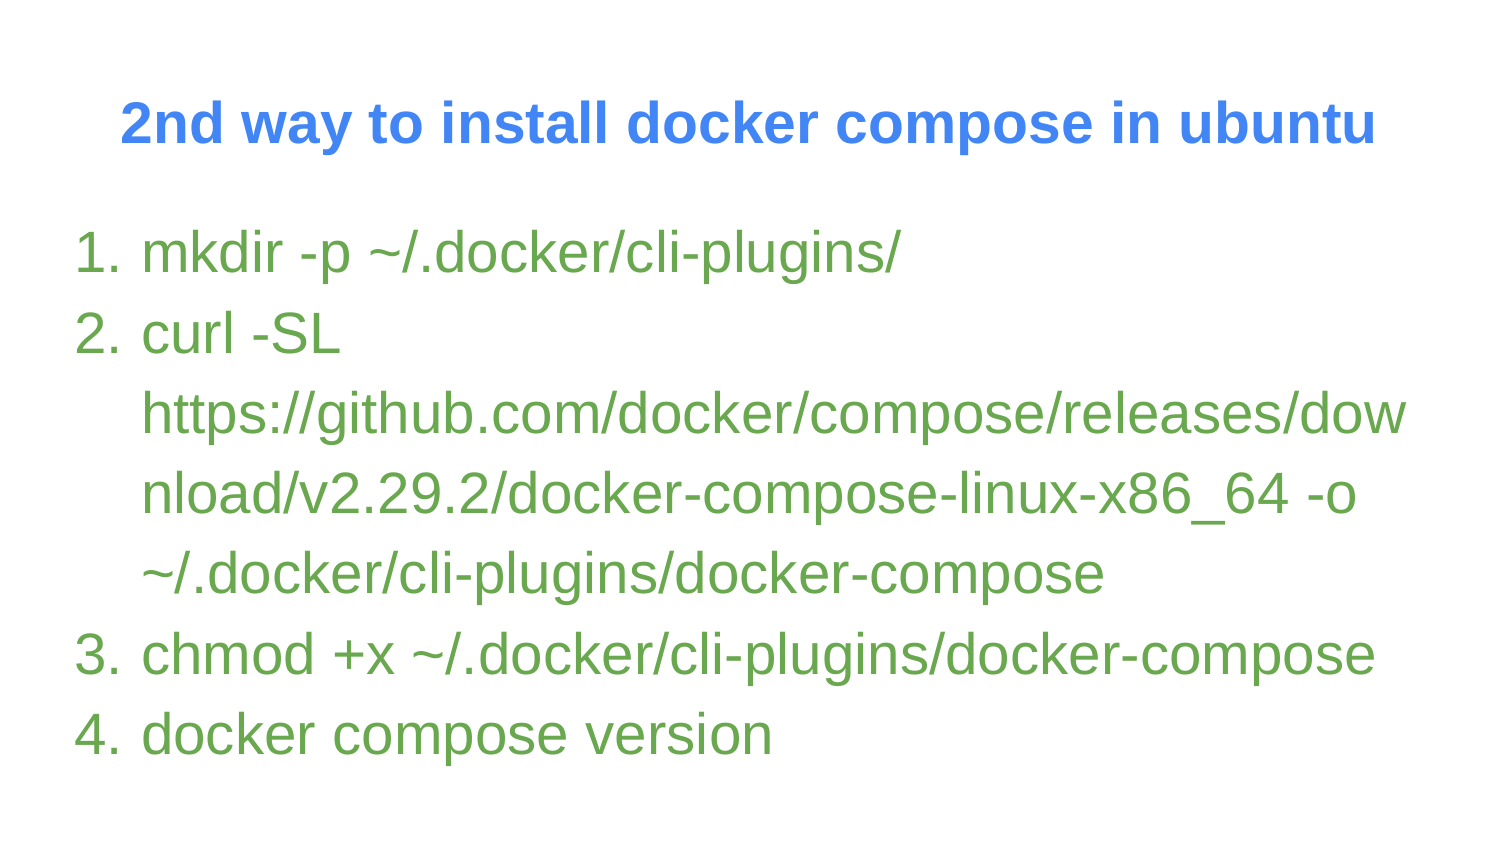

# 2nd way to install docker compose in ubuntu
mkdir -p ~/.docker/cli-plugins/
curl -SL https://github.com/docker/compose/releases/download/v2.29.2/docker-compose-linux-x86_64 -o ~/.docker/cli-plugins/docker-compose
chmod +x ~/.docker/cli-plugins/docker-compose
docker compose version